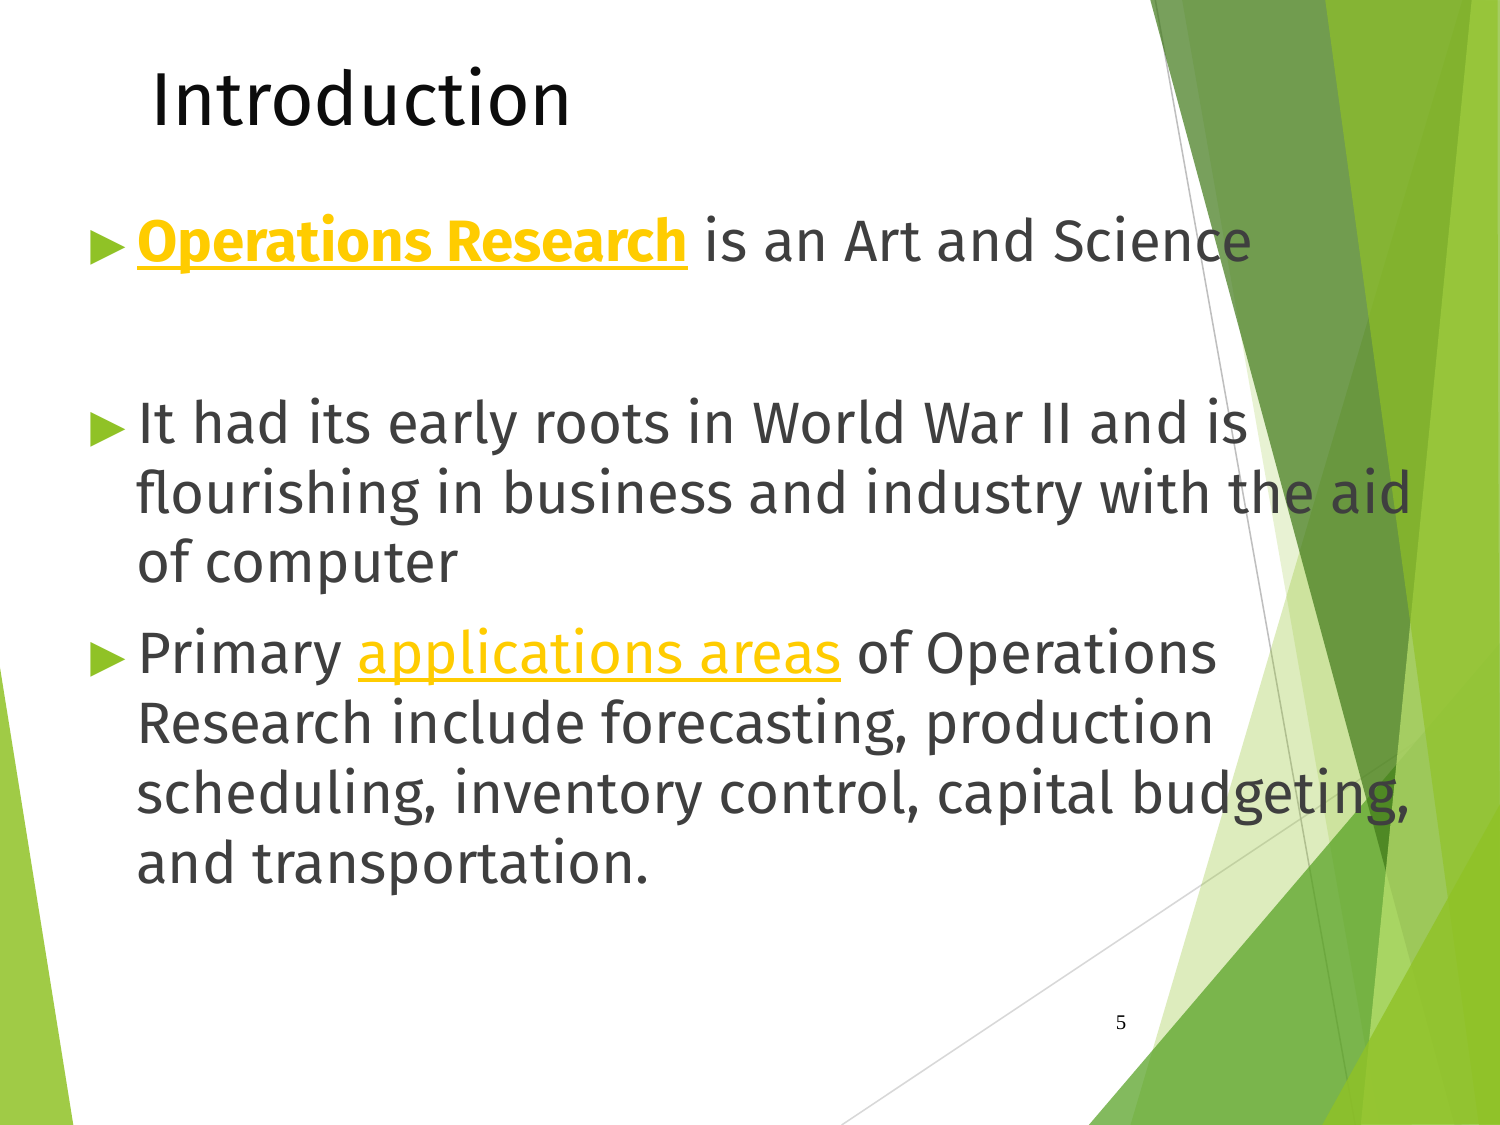

# Introduction
Operations Research is an Art and Science

It had its early roots in World War II and is flourishing in business and industry with the aid of computer
Primary applications areas of Operations Research include forecasting, production scheduling, inventory control, capital budgeting, and transportation.
5